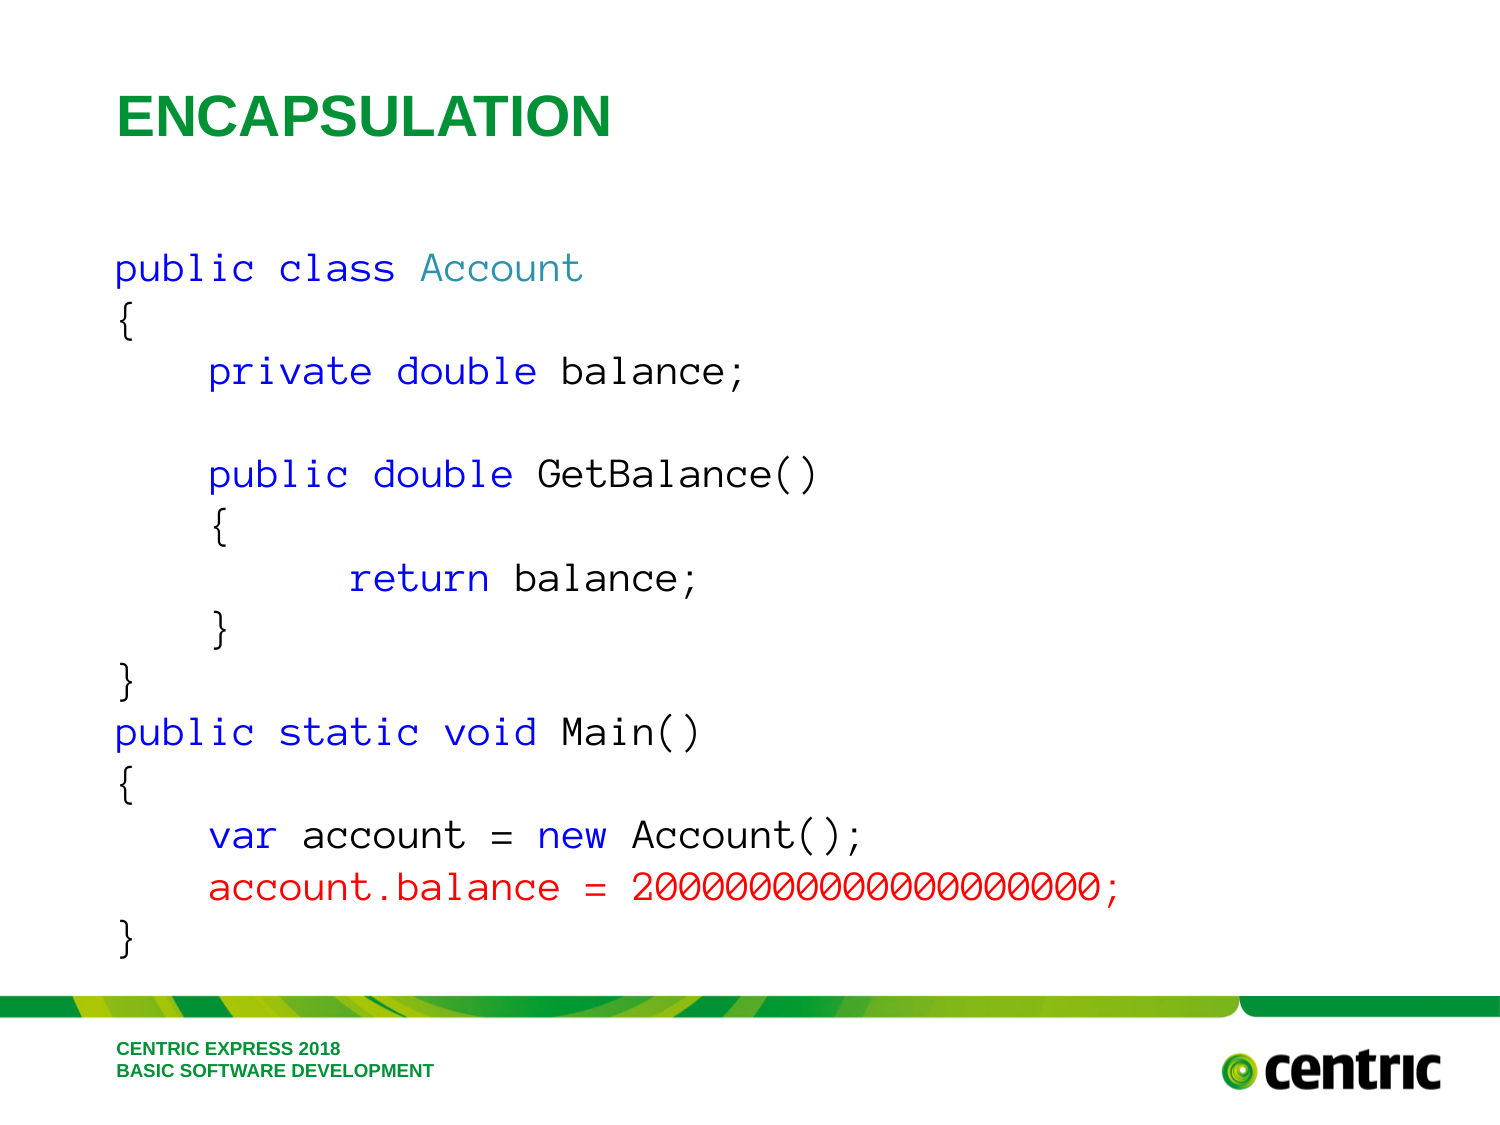

# Encapsulation
public class Account
{
    private double balance;

    public double GetBalance()
    {
          return balance;
    }
}
public static void Main()
{
    var account = new Account();
    account.balance = 20000000000000000000;
}
Centric express 2018
Basic software development
February 26, 2018